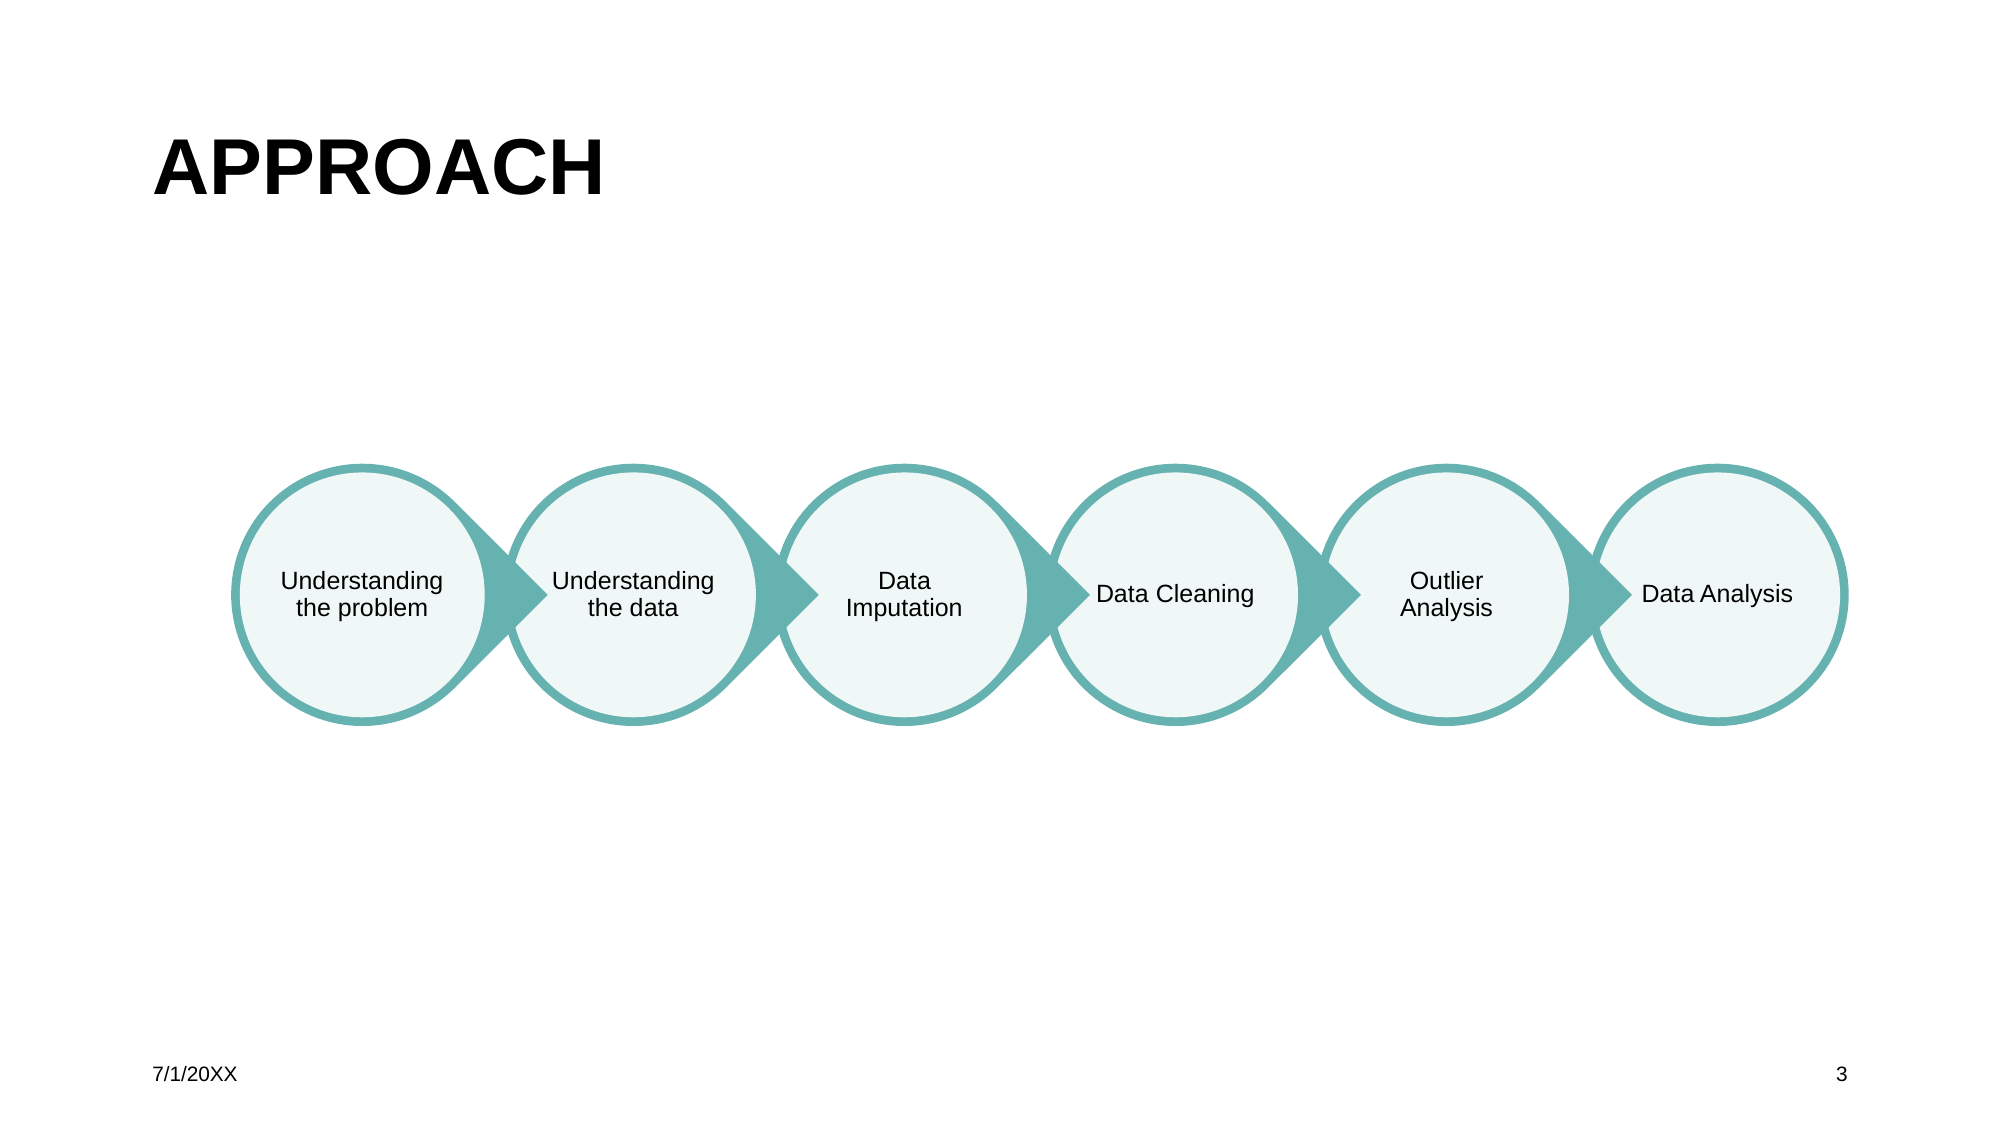

# Approach
Data Analysis
Outlier Analysis
Data Cleaning
Data Imputation
Understanding the data
Understanding the problem
7/1/20XX
3